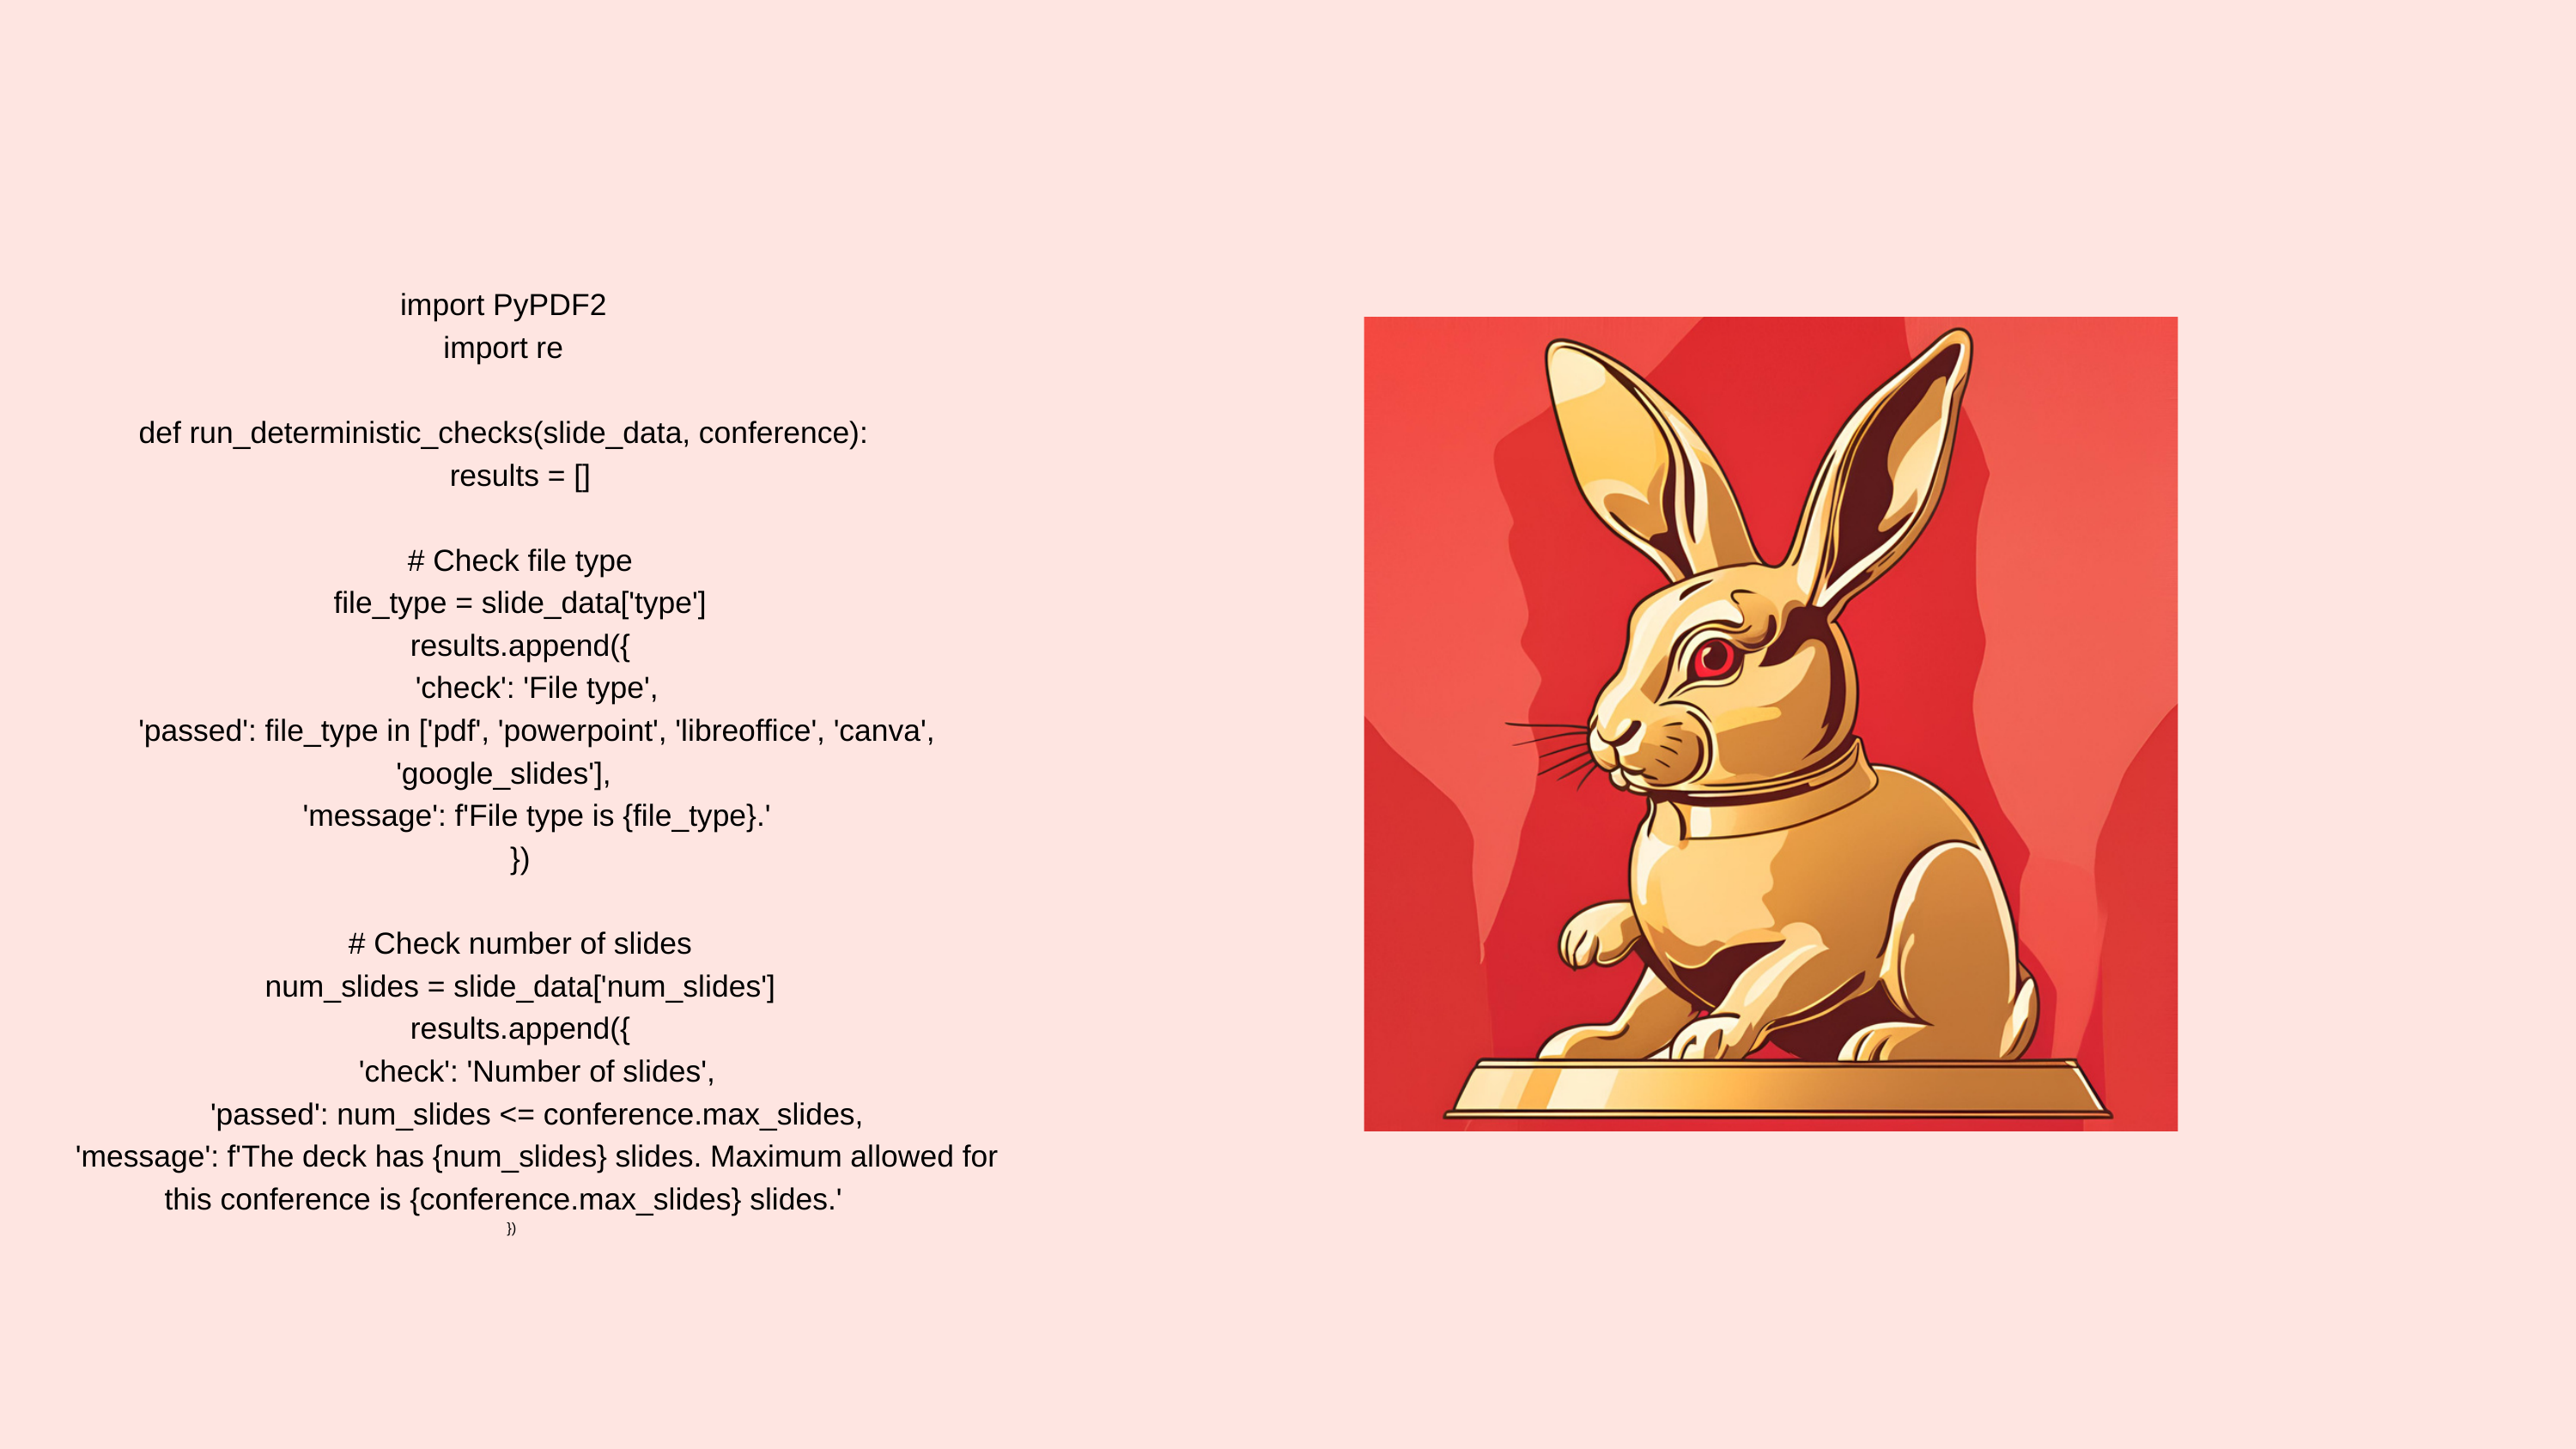

import PyPDF2
import re

def run_deterministic_checks(slide_data, conference):
    results = []

    # Check file type
    file_type = slide_data['type']
    results.append({
        'check': 'File type',
        'passed': file_type in ['pdf', 'powerpoint', 'libreoffice', 'canva', 'google_slides'],
        'message': f'File type is {file_type}.'
    })

    # Check number of slides
    num_slides = slide_data['num_slides']
    results.append({
        'check': 'Number of slides',
        'passed': num_slides <= conference.max_slides,
        'message': f'The deck has {num_slides} slides. Maximum allowed for this conference is {conference.max_slides} slides.'
    })